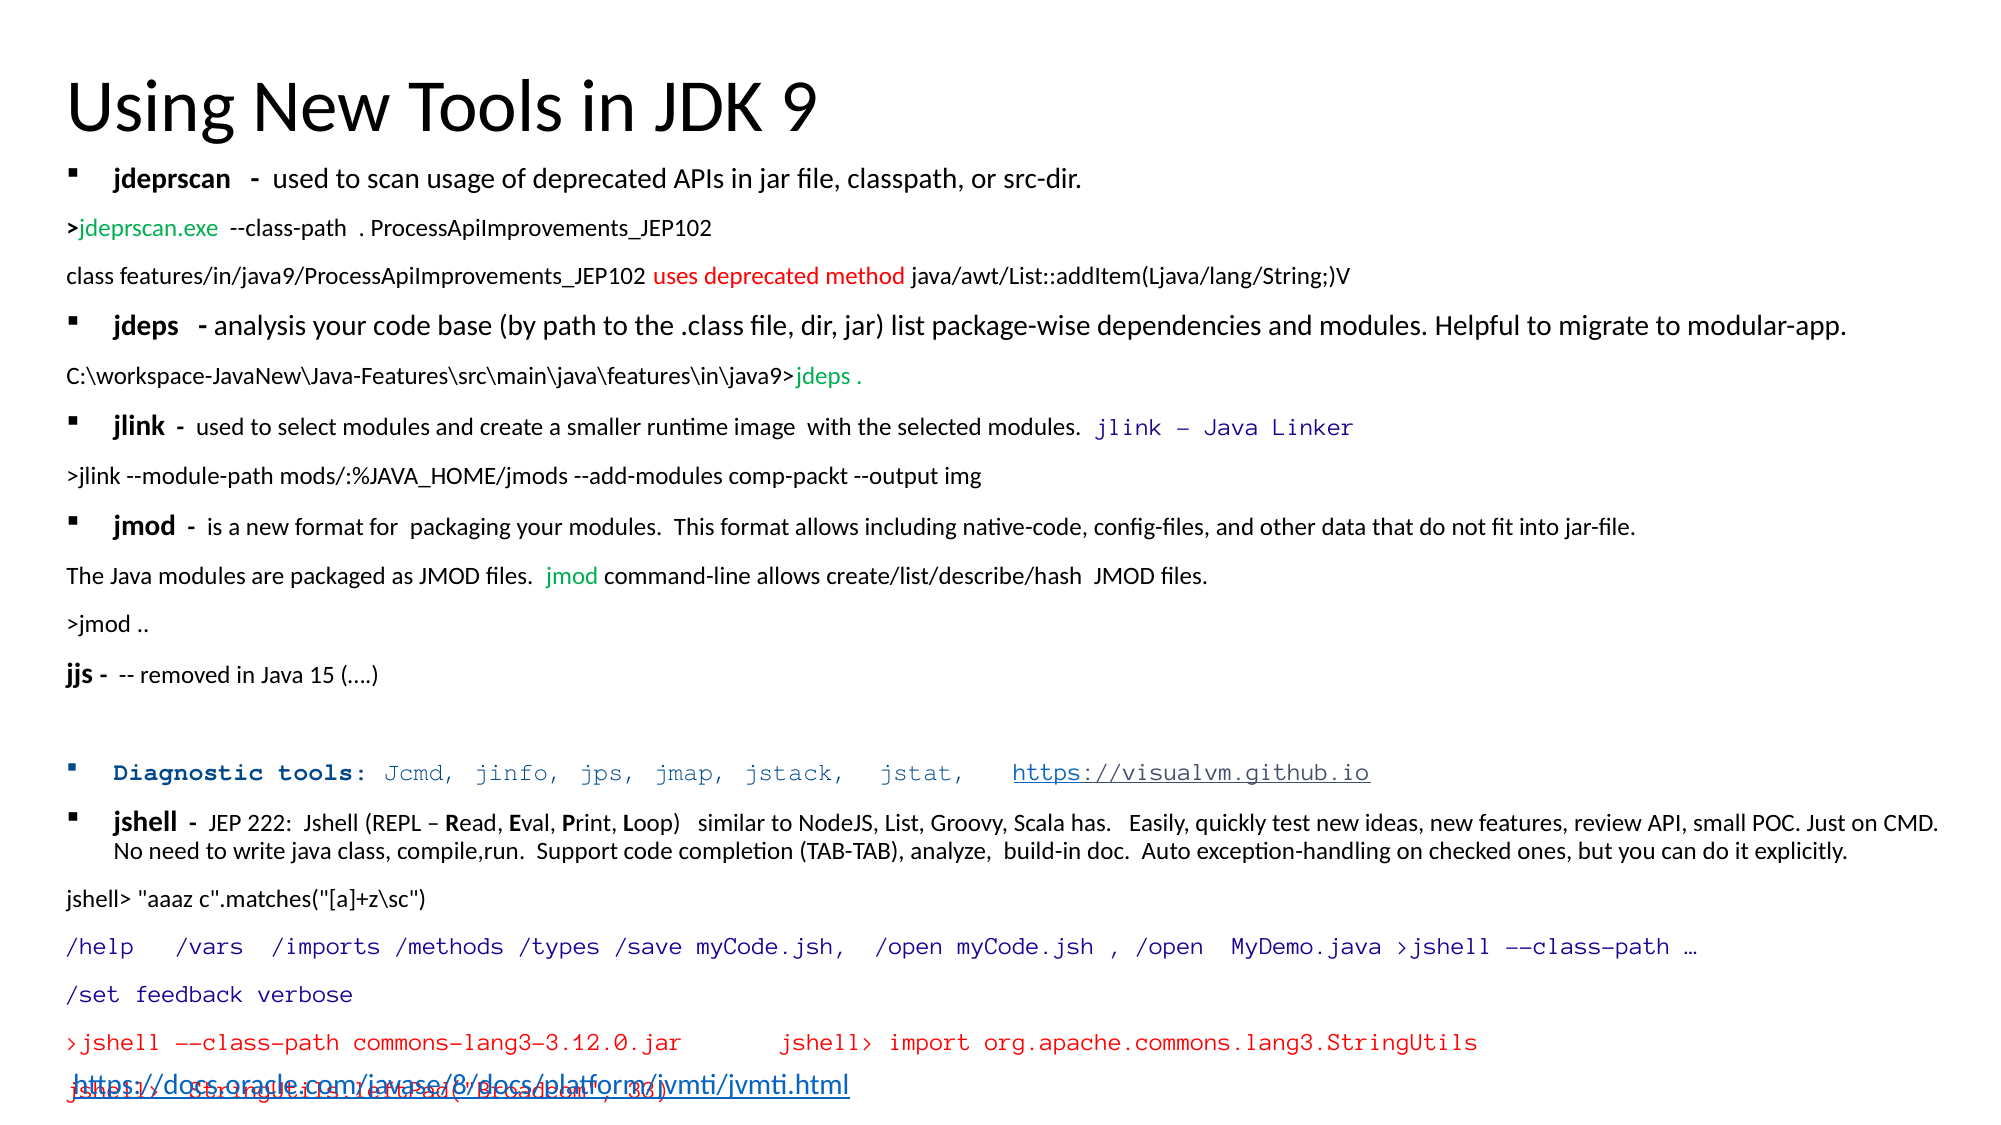

Using New Tools in JDK 9
jdeprscan   -  used to scan usage of deprecated APIs in jar file, classpath, or src-dir.
>jdeprscan.exe  --class-path  . ProcessApiImprovements_JEP102
class features/in/java9/ProcessApiImprovements_JEP102 uses deprecated method java/awt/List::addItem(Ljava/lang/String;)V
jdeps   - analysis your code base (by path to the .class file, dir, jar) list package-wise dependencies and modules. Helpful to migrate to modular-app.
C:\workspace-JavaNew\Java-Features\src\main\java\features\in\java9>jdeps .
jlink  -  used to select modules and create a smaller runtime image  with the selected modules.  jlink – Java Linker
>jlink --module-path mods/:%JAVA_HOME/jmods --add-modules comp-packt --output img
jmod  -  is a new format for  packaging your modules.  This format allows including native-code, config-files, and other data that do not fit into jar-file.
The Java modules are packaged as JMOD files.  jmod command-line allows create/list/describe/hash  JMOD files.
>jmod ..
jjs -  -- removed in Java 15 (….)

Diagnostic tools: Jcmd, jinfo, jps, jmap, jstack,  jstat,   https://visualvm.github.io
jshell  -  JEP 222:  Jshell (REPL – Read, Eval, Print, Loop)   similar to NodeJS, List, Groovy, Scala has.   Easily, quickly test new ideas, new features, review API, small POC. Just on CMD.  No need to write java class, compile,run.  Support code completion (TAB-TAB), analyze,  build-in doc.  Auto exception-handling on checked ones, but you can do it explicitly.
jshell> "aaaz c".matches("[a]+z\sc")
/help   /vars  /imports /methods /types /save myCode.jsh,  /open myCode.jsh , /open  MyDemo.java >jshell –-class-path …
/set feedback verbose
>jshell --class-path commons-lang3-3.12.0.jar       jshell> import org.apache.commons.lang3.StringUtils
jshell>  StringUtils.leftPad("Broadcom", 33)
Jshell can be used as an API for (code completion, source code analysis, ..) IDEs can use it,. Or Jshell js = Jshell.create(); js.eval..

https://docs.oracle.com/javase/8/docs/platform/jvmti/jvmti.html